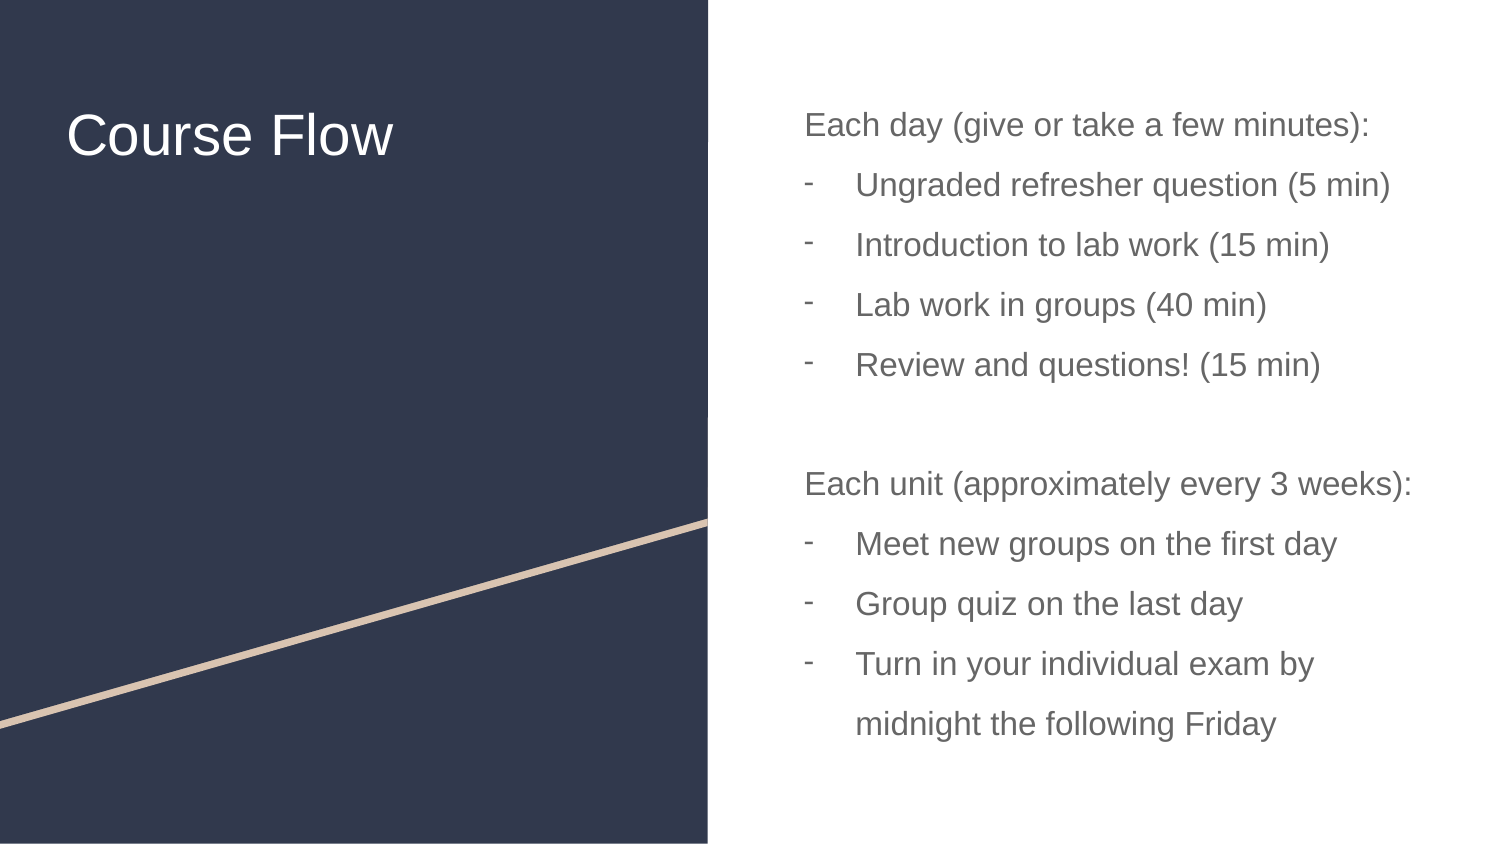

Each day (give or take a few minutes):
Ungraded refresher question (5 min)
Introduction to lab work (15 min)
Lab work in groups (40 min)
Review and questions! (15 min)

Each unit (approximately every 3 weeks):
Meet new groups on the first day
Group quiz on the last day
Turn in your individual exam by midnight the following Friday

# Course Flow